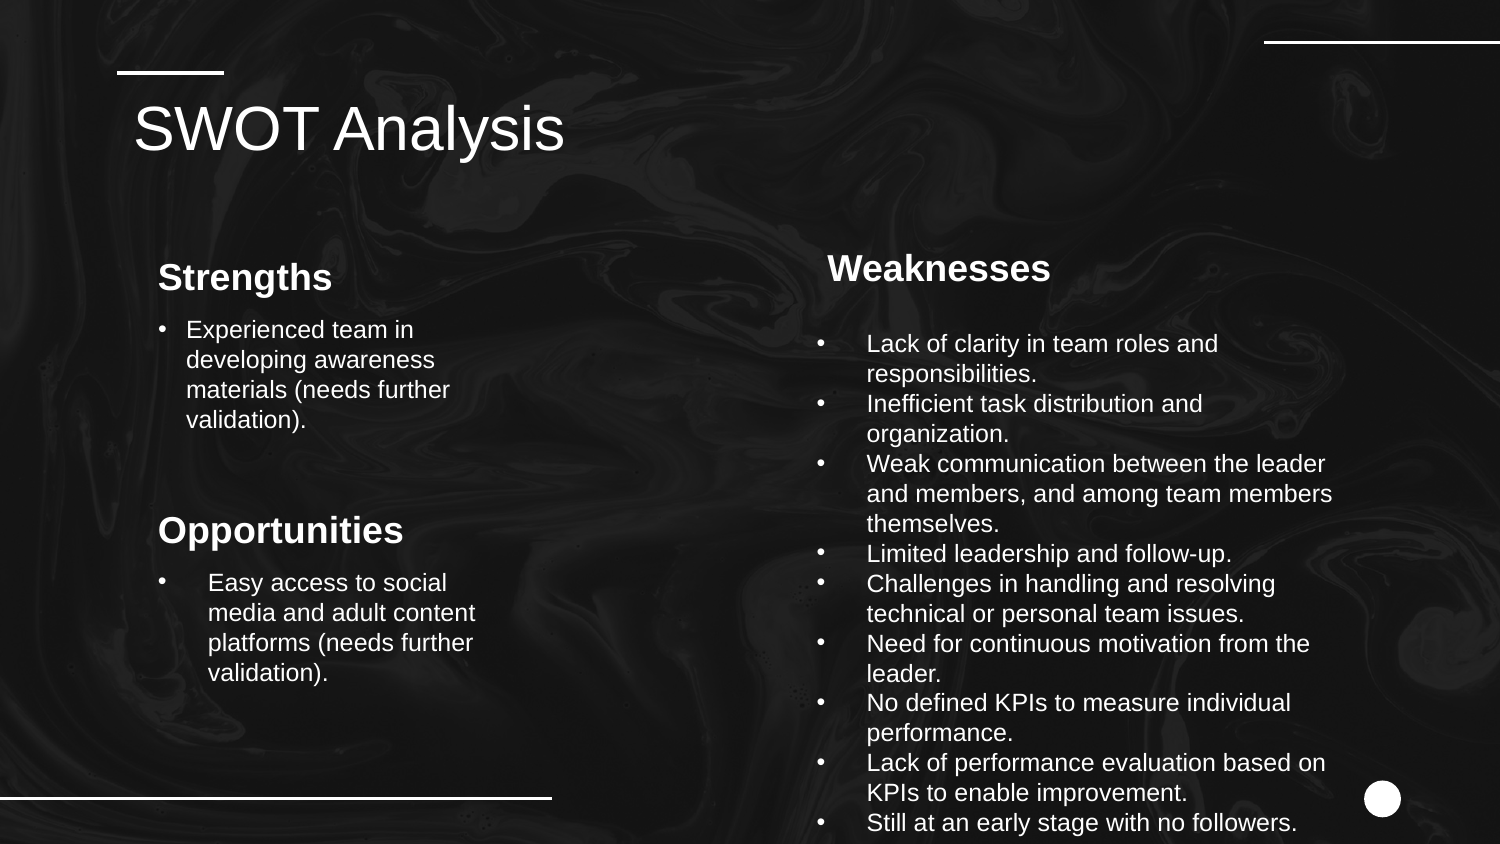

# SWOT Analysis
Weaknesses
Strengths
Experienced team in developing awareness materials (needs further validation).
Lack of clarity in team roles and responsibilities.
Inefficient task distribution and organization.
Weak communication between the leader and members, and among team members themselves.
Limited leadership and follow-up.
Challenges in handling and resolving technical or personal team issues.
Need for continuous motivation from the leader.
No defined KPIs to measure individual performance.
Lack of performance evaluation based on KPIs to enable improvement.
Still at an early stage with no followers.
Opportunities
Easy access to social media and adult content platforms (needs further validation).